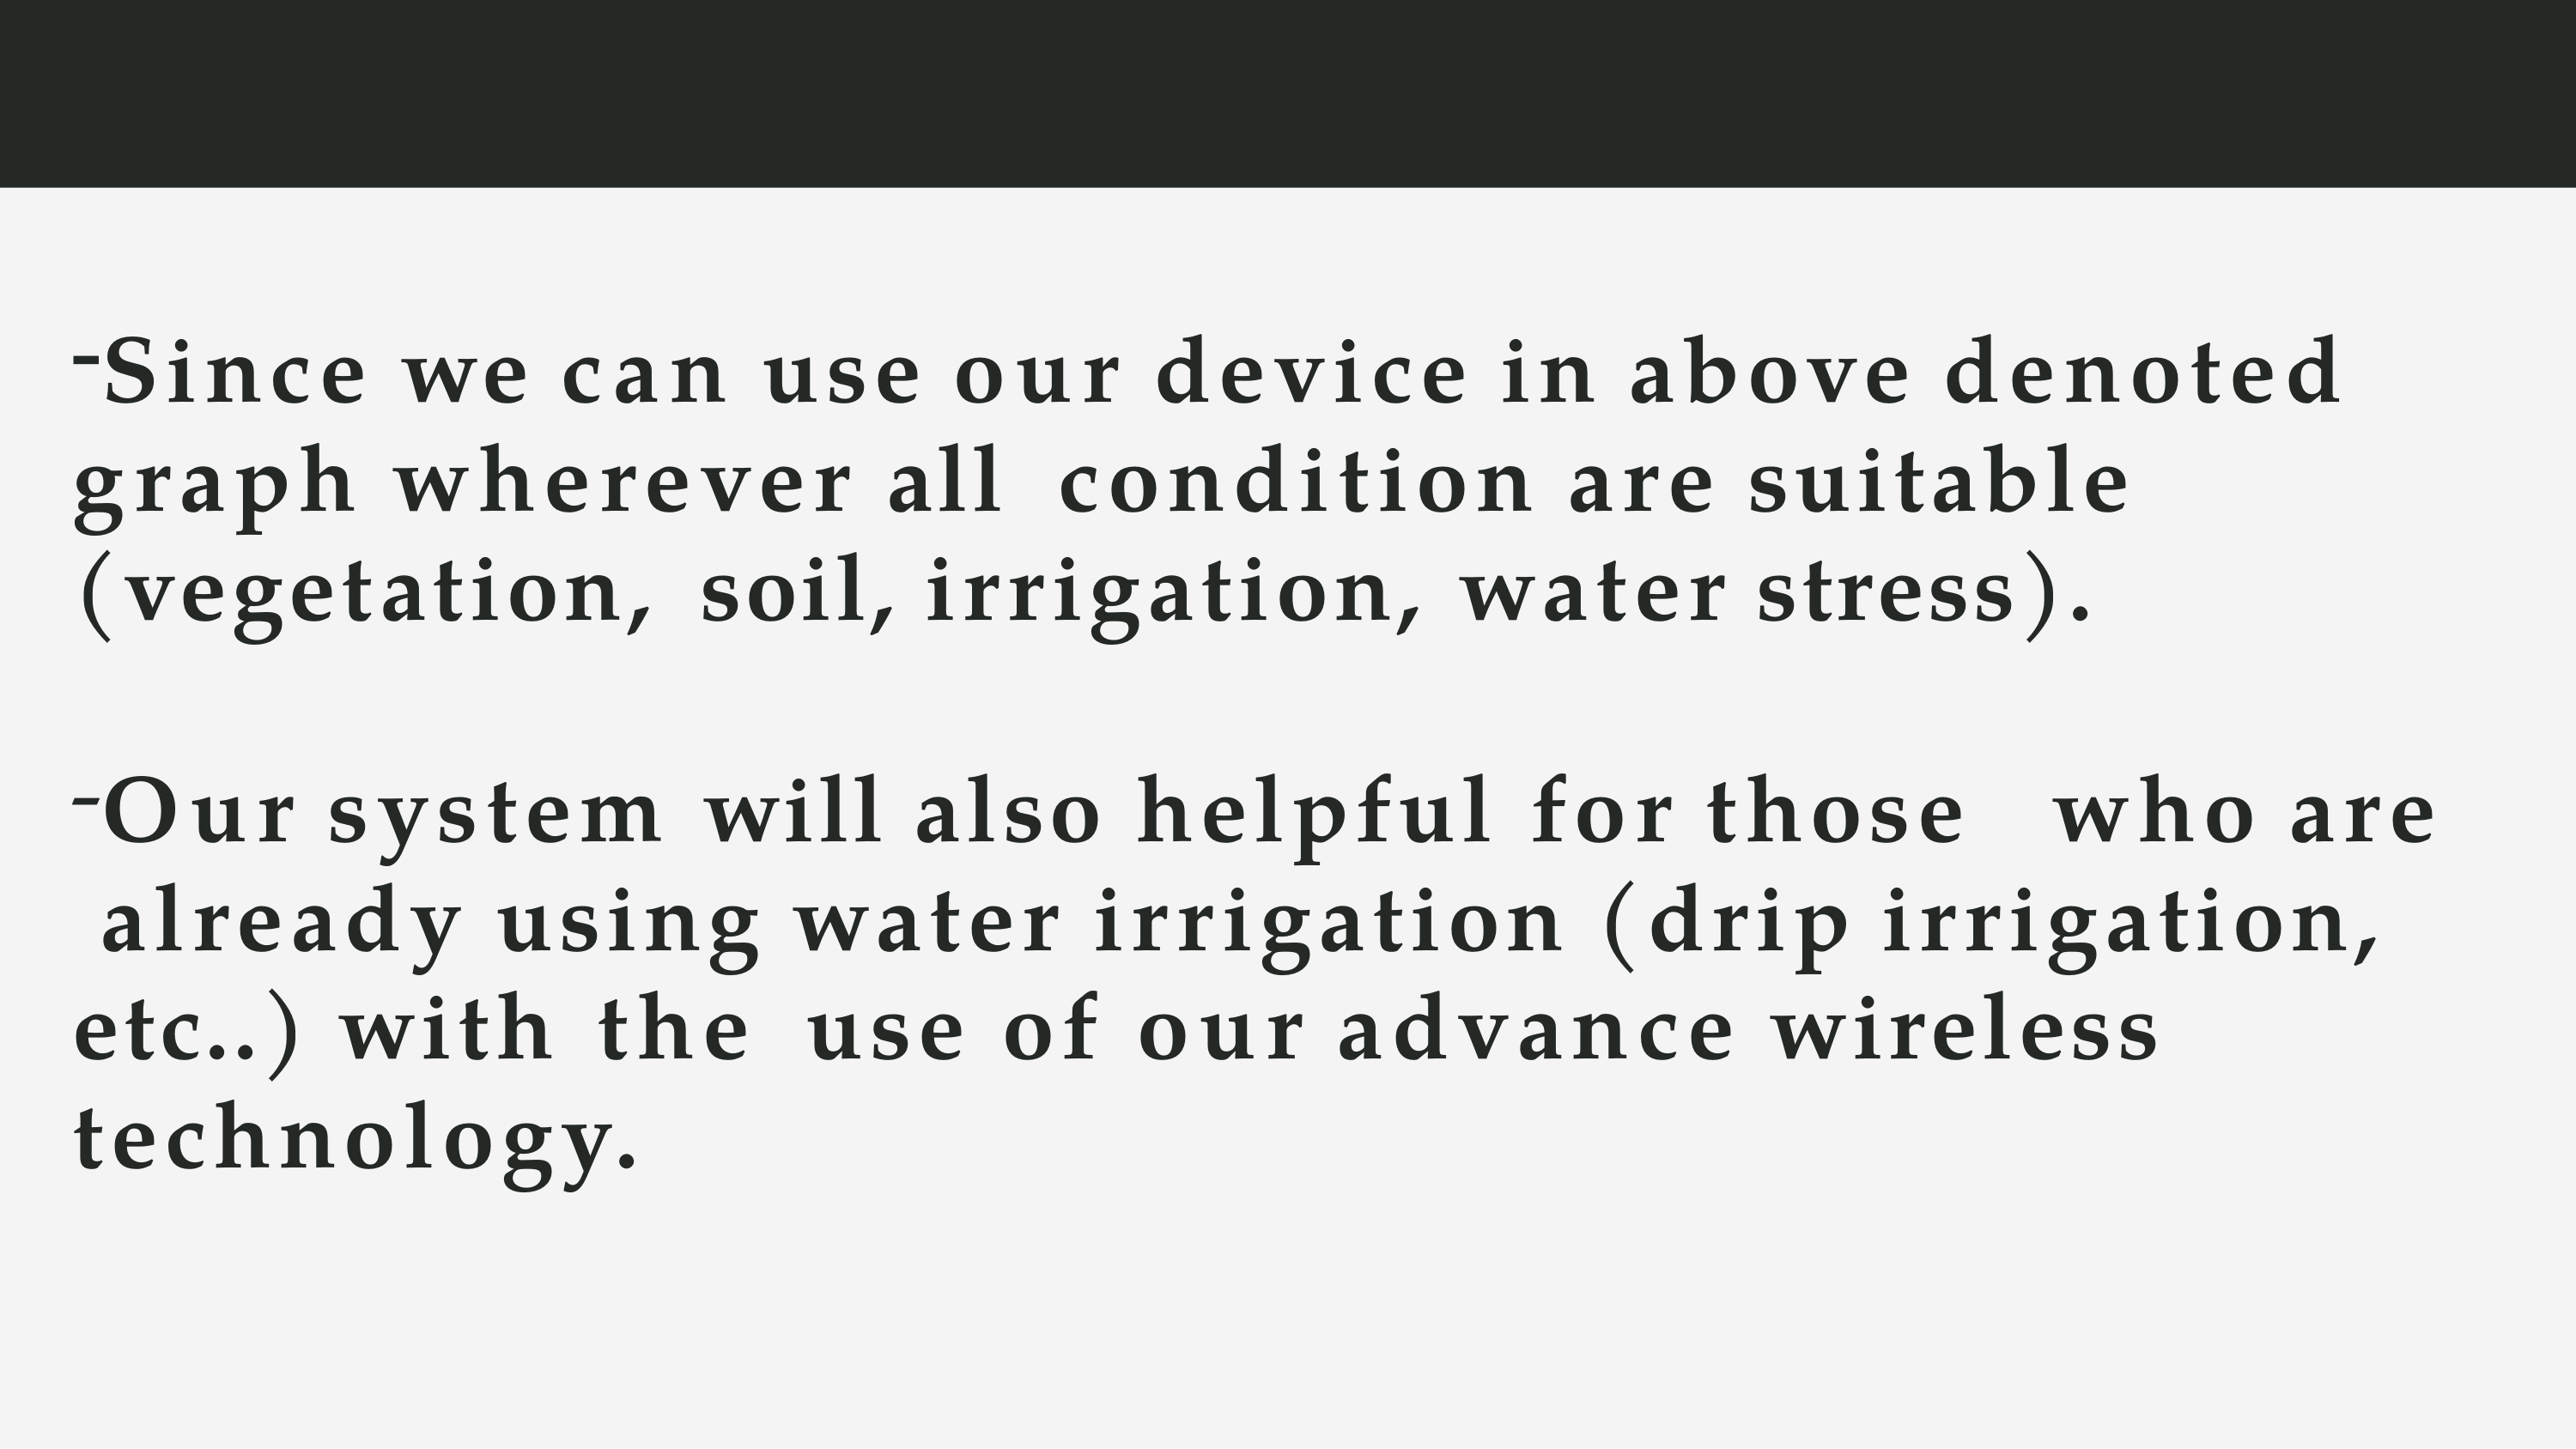

Since we can use our device in above denoted  graph wherever all	condition are suitable  (vegetation,	soil, irrigation, water stress).

Our system will also helpful for those	who are  already using water	irrigation (drip irrigation,  etc..) with	the	use of our advance wireless  technology.